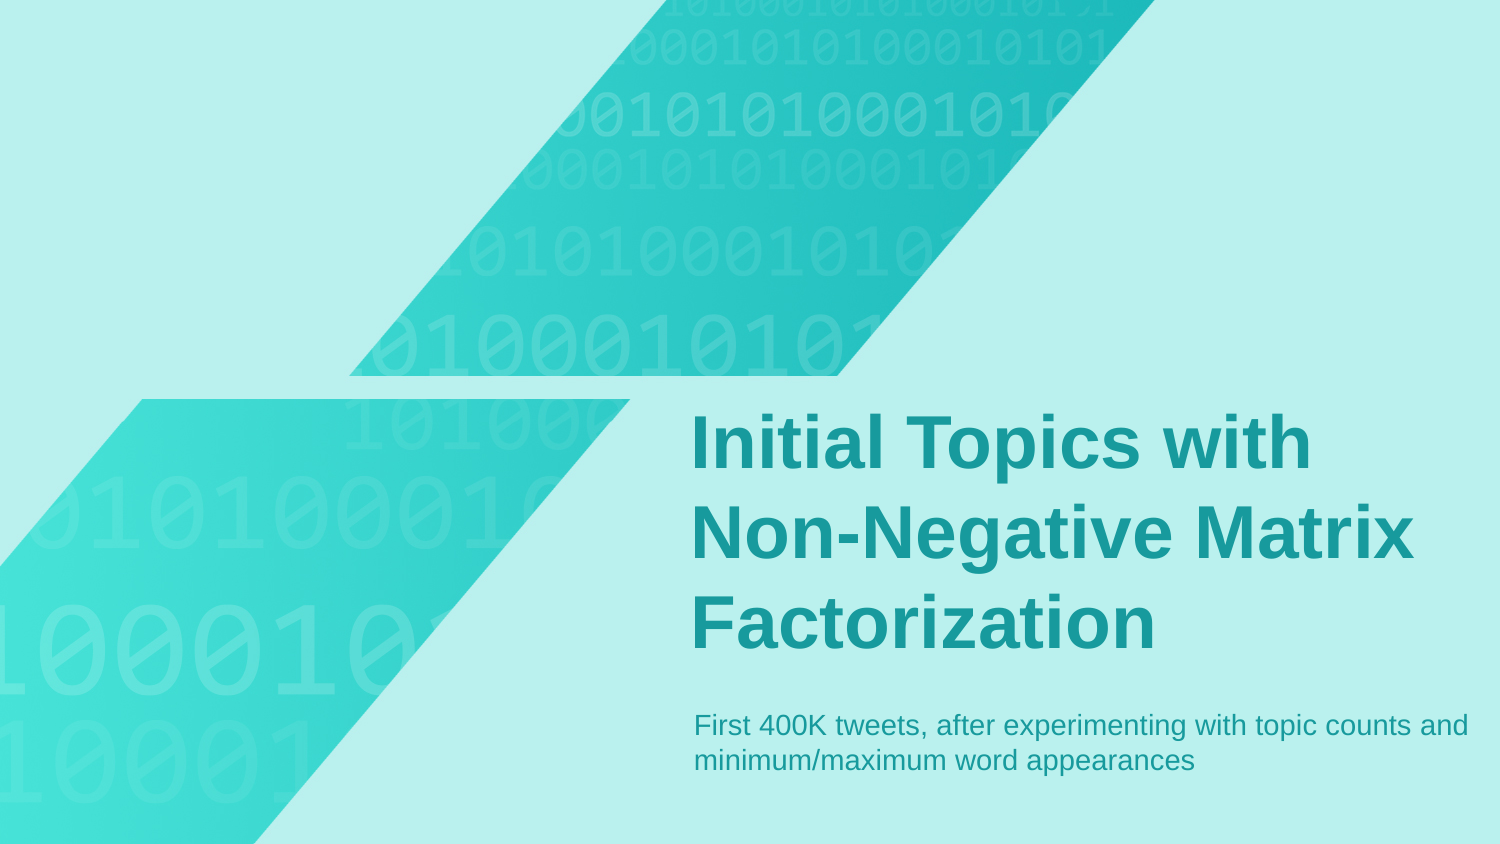

Initial Topics with Non-Negative Matrix Factorization
First 400K tweets, after experimenting with topic counts and minimum/maximum word appearances